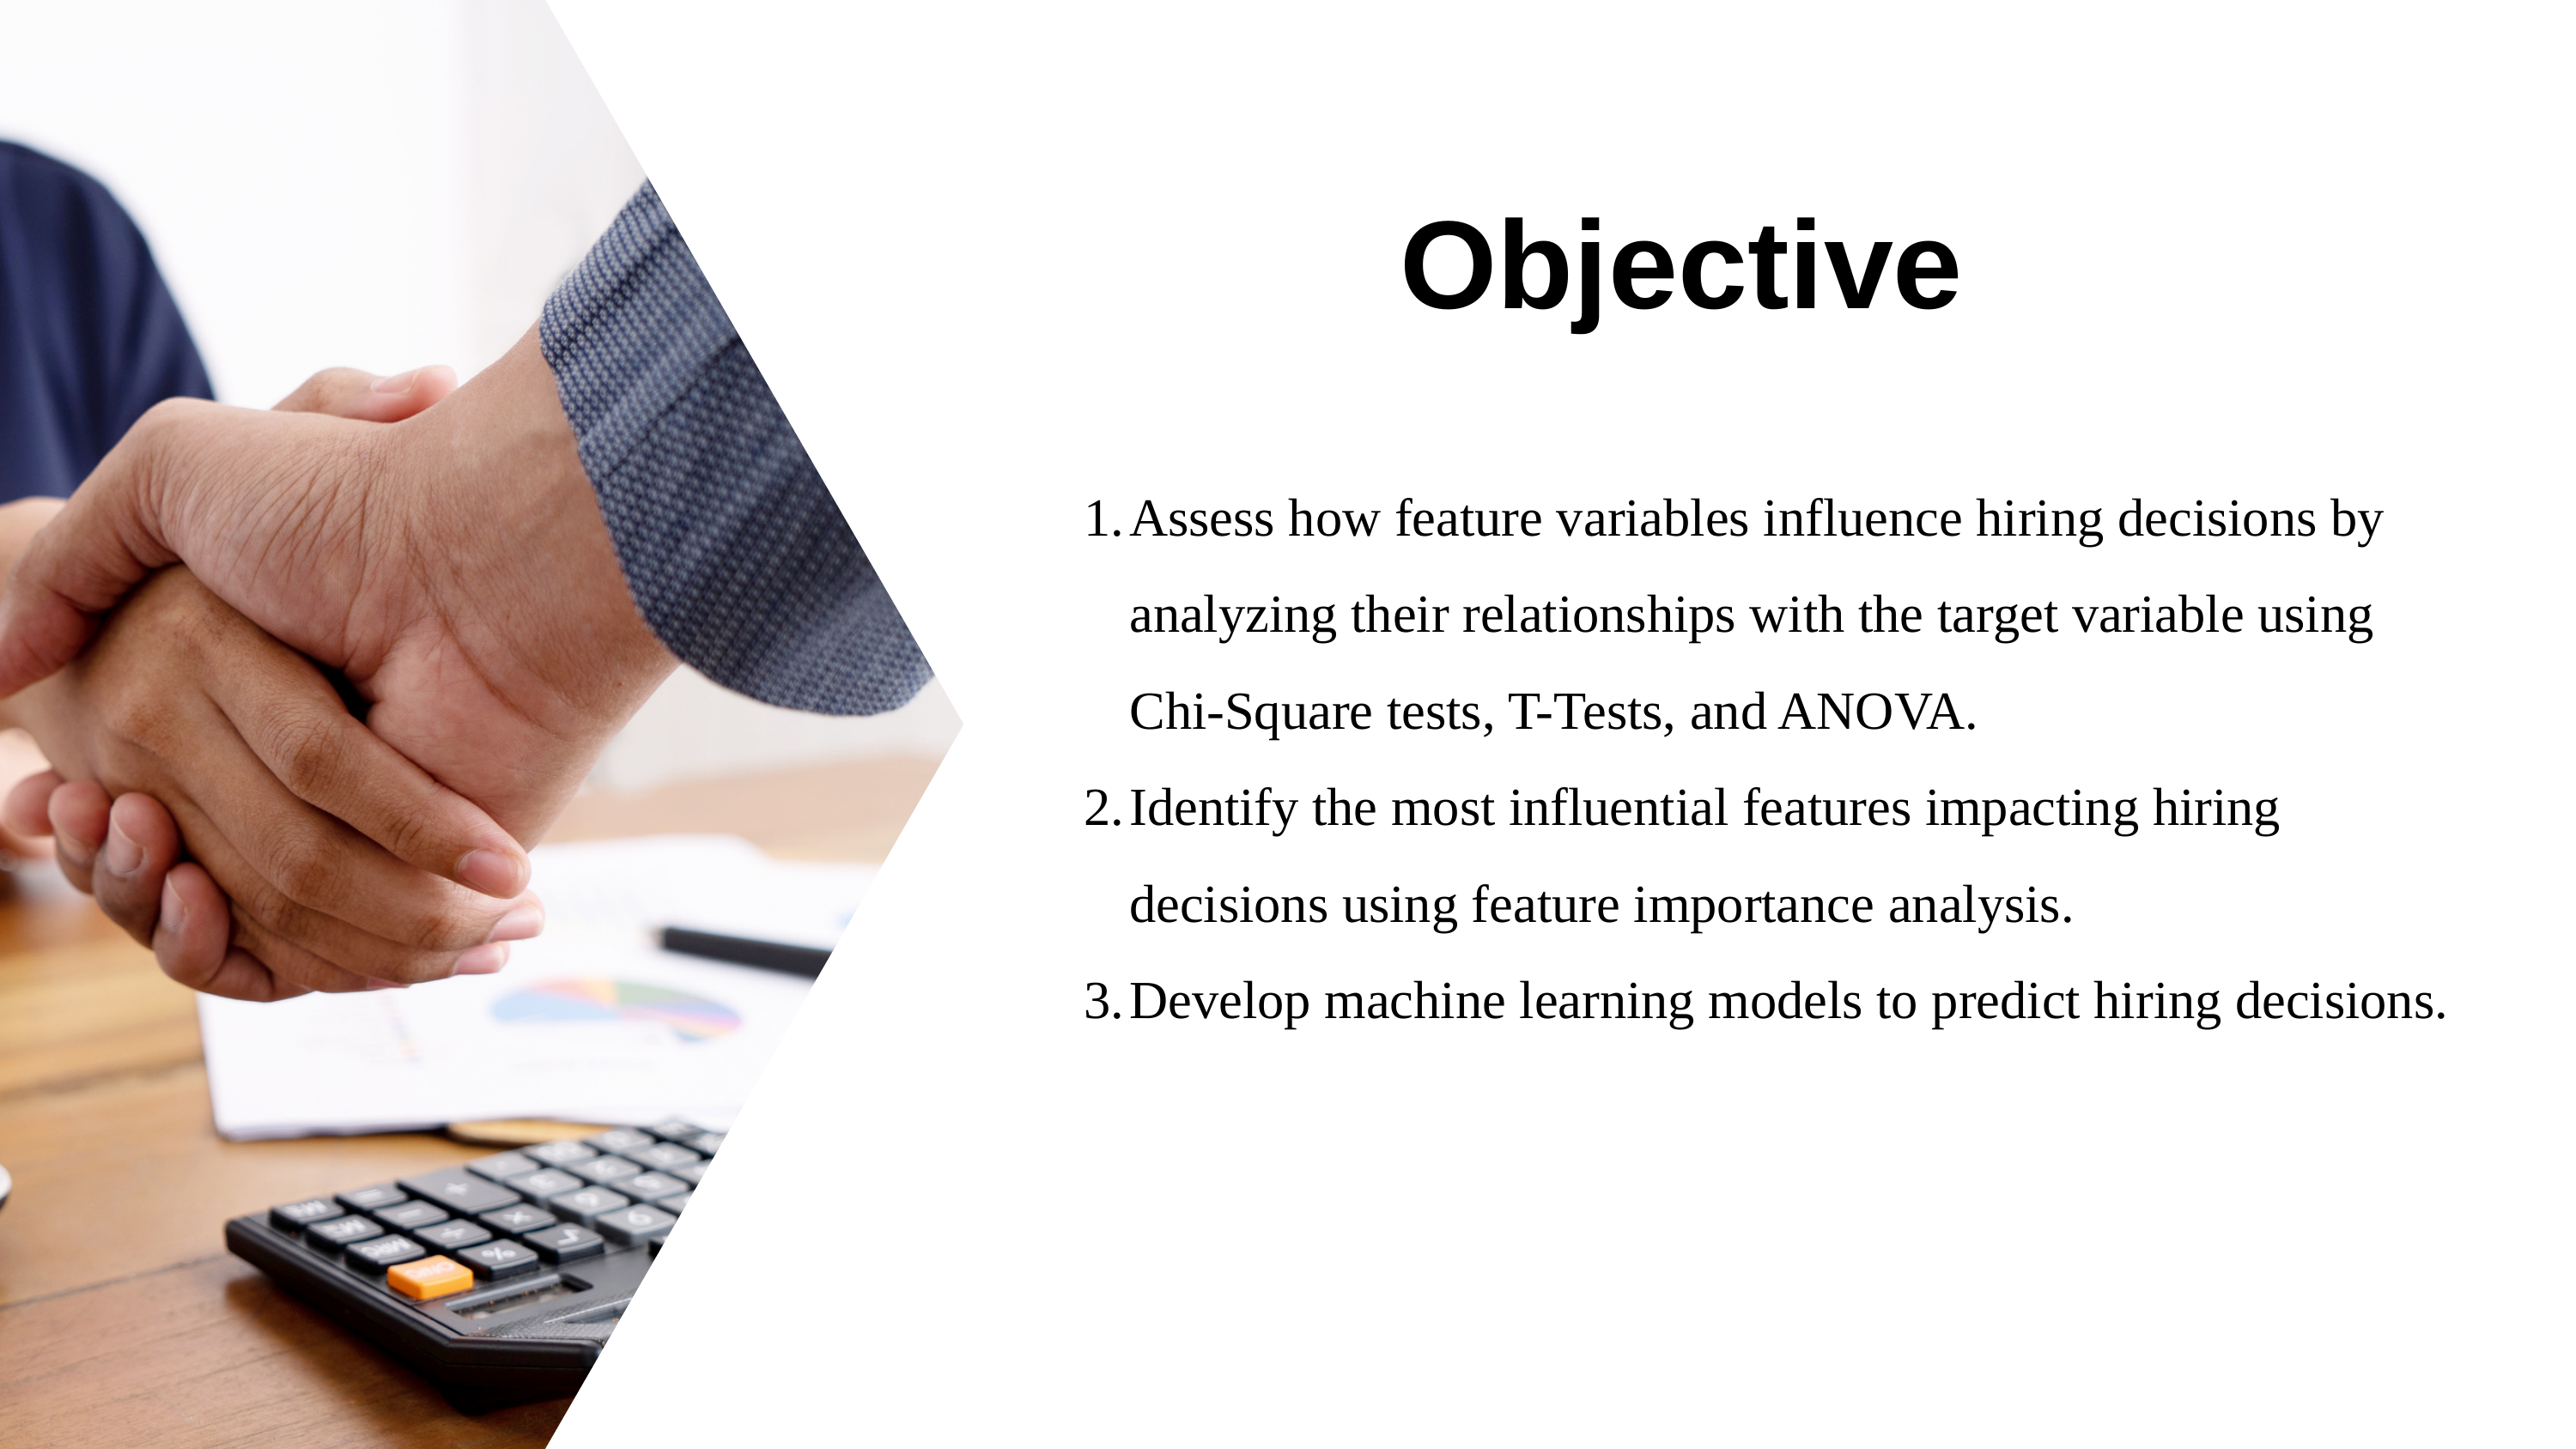

Objective

Assess how feature variables influence hiring decisions by analyzing their relationships with the target variable using Chi-Square tests, T-Tests, and ANOVA.
Identify the most influential features impacting hiring decisions using feature importance analysis.
Develop machine learning models to predict hiring decisions.